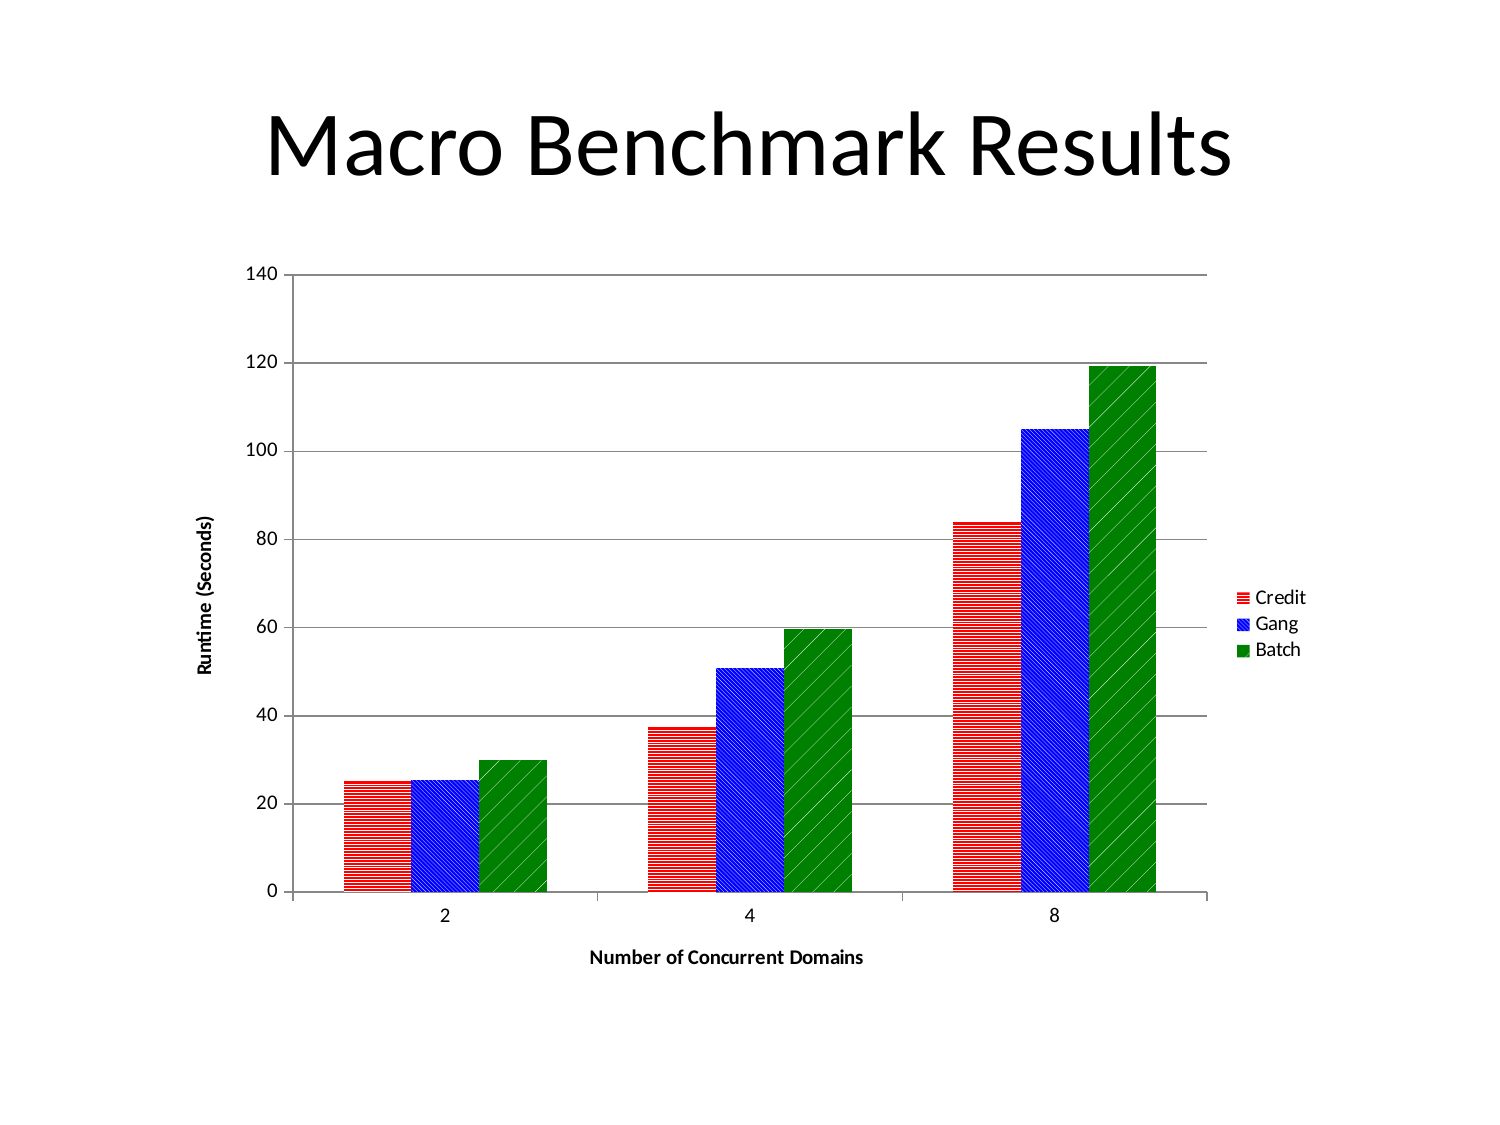

# Macro Benchmark Results

### Chart

| Category | Credit | Gang | Batch |
|---|---|---|---|
| 2.0 | 25.19807026 | 25.49 | 29.86882651 |
| 4.0 | 37.37165123 | 50.8025 | 59.73765302 |
| 8.0 | 83.87733436 | 105.07875 | 119.475306 |